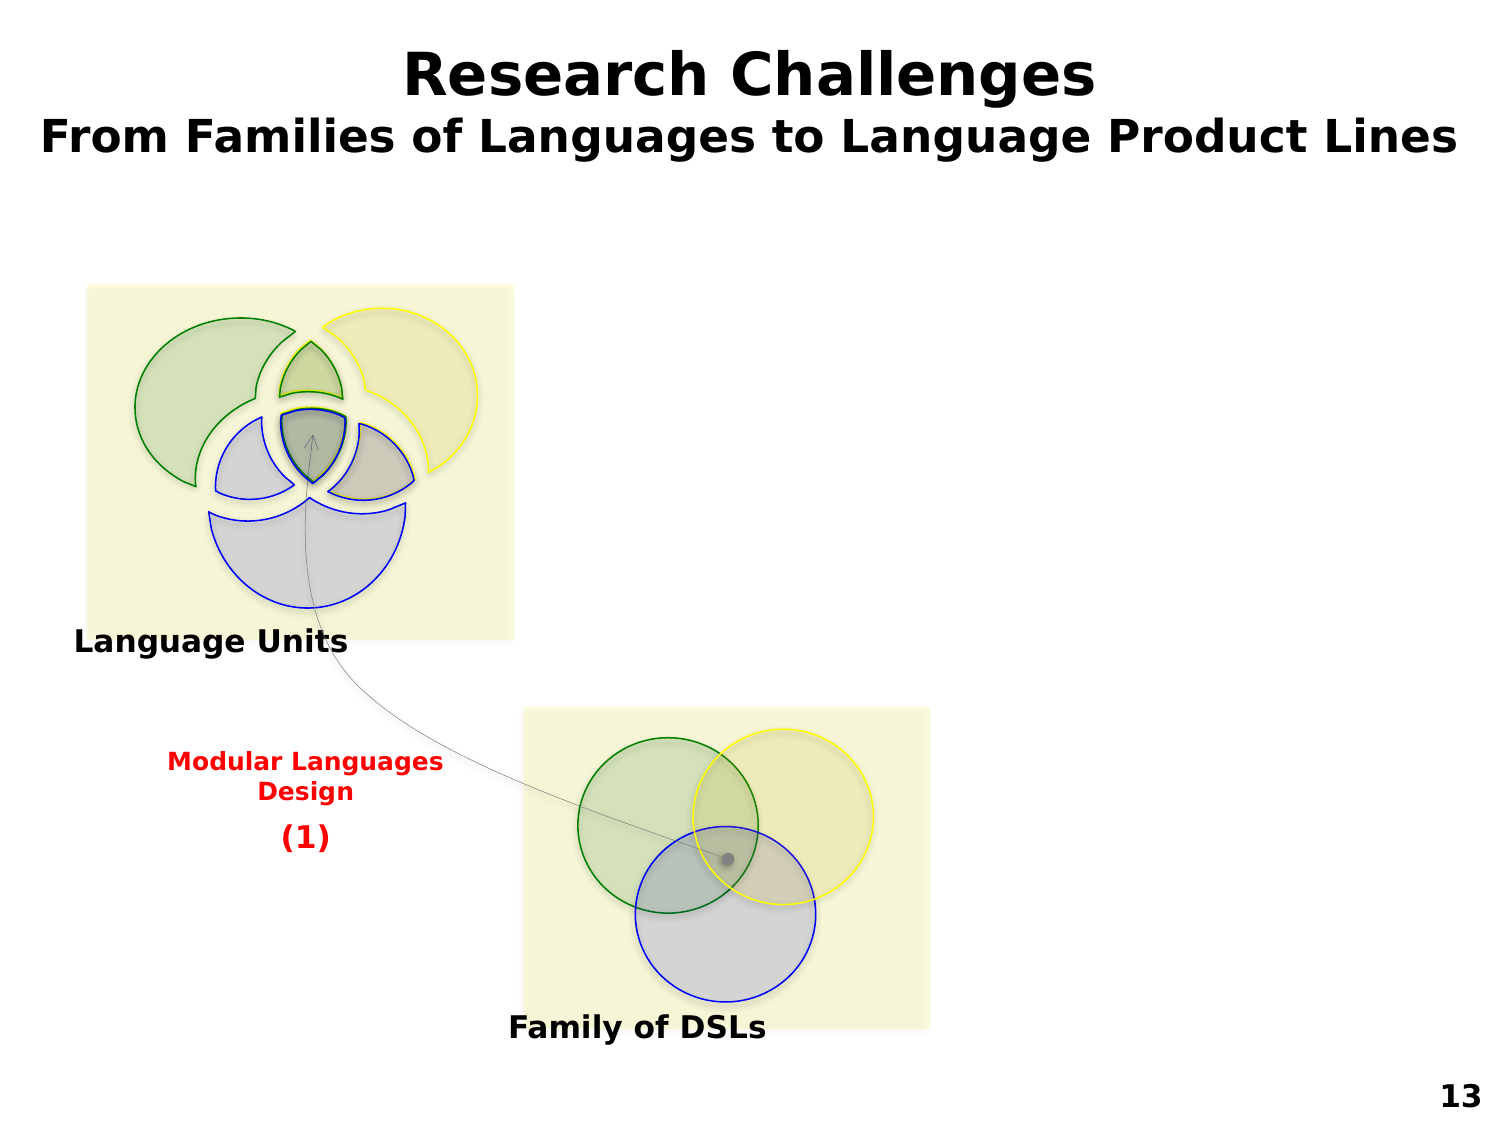

Research Challenges
From Families of Languages to Language Product Lines

Language Units

Modular Languages Design

(1)

Family of DSLs
13